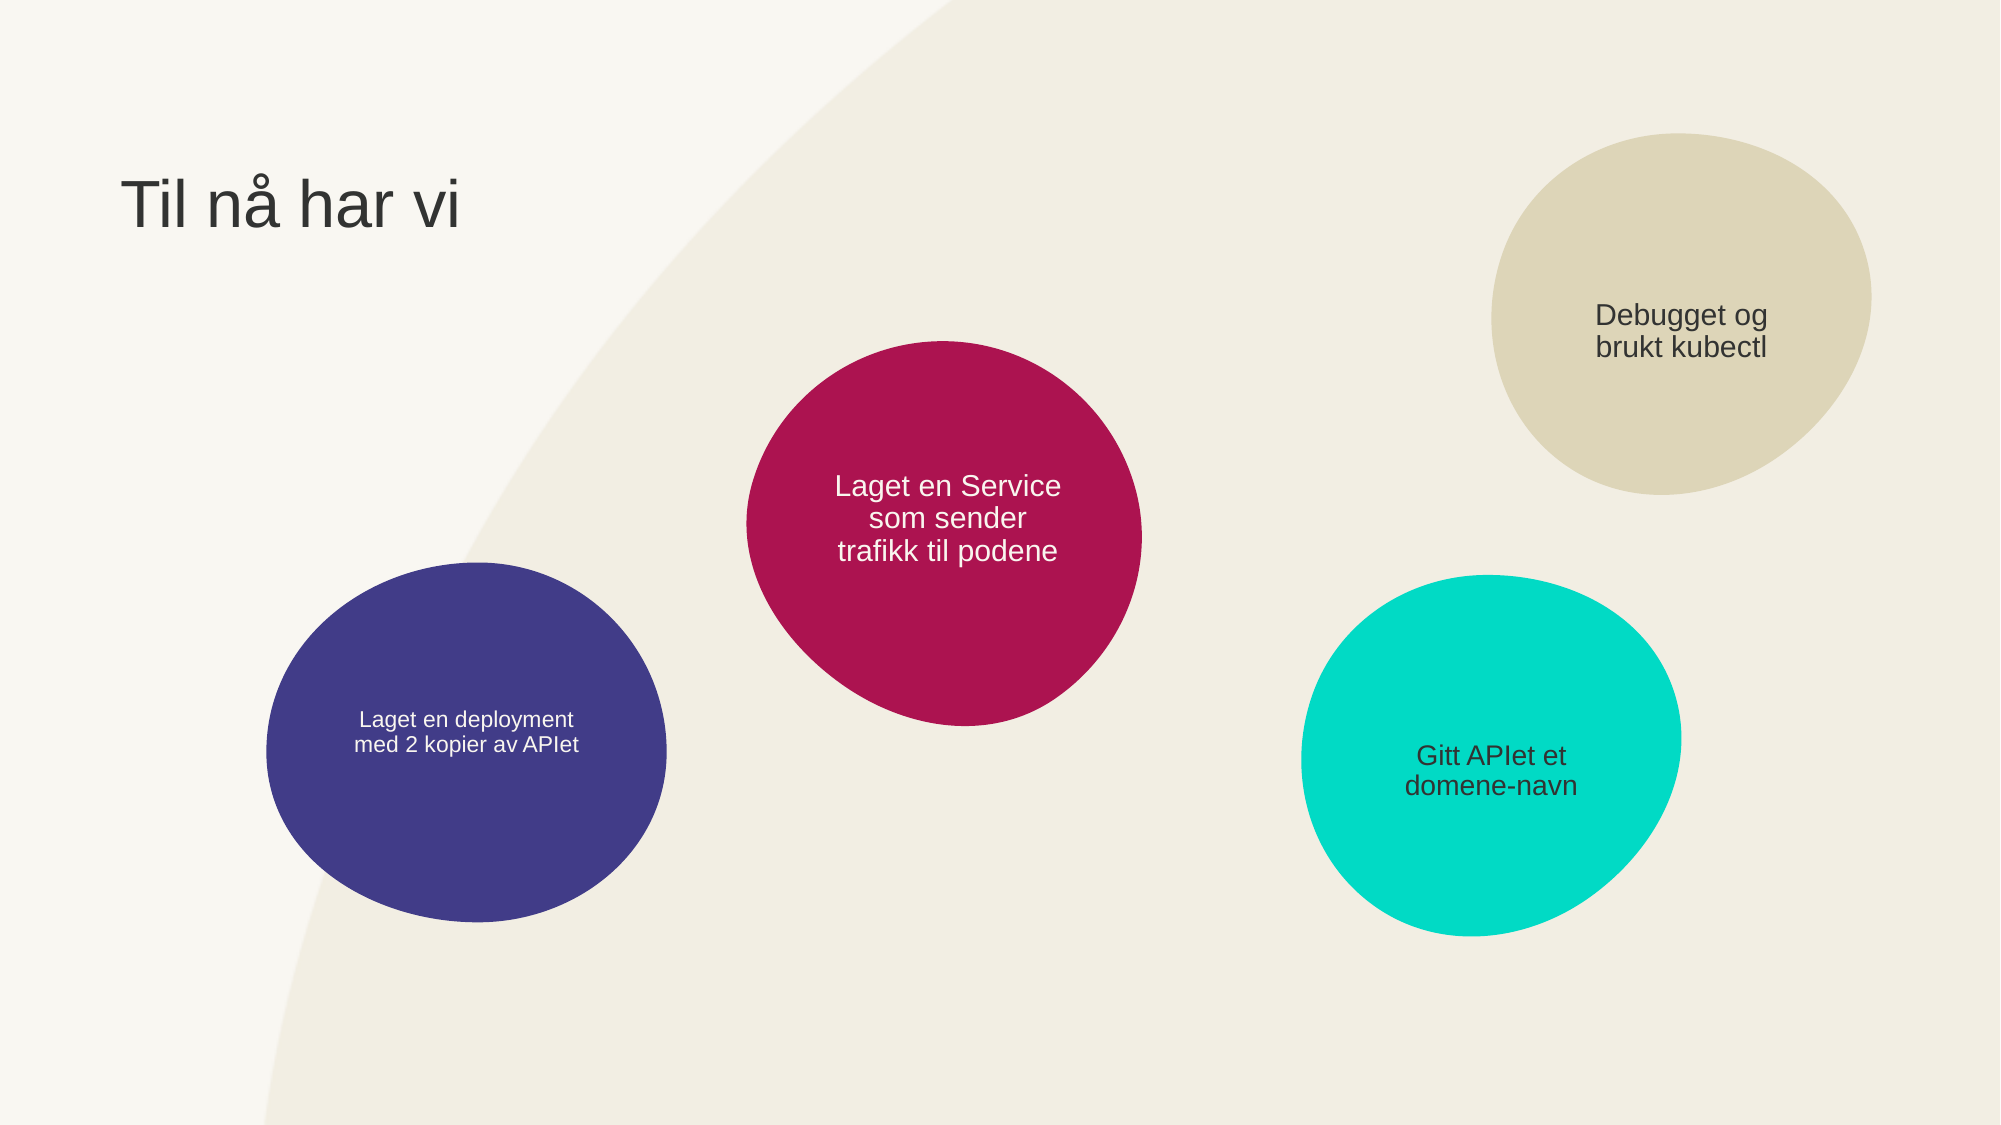

# Til nå har vi
Debugget og brukt kubectl
Laget en Service som sender trafikk til podene
Laget en deployment med 2 kopier av APIet
Gitt APIet et domene-navn